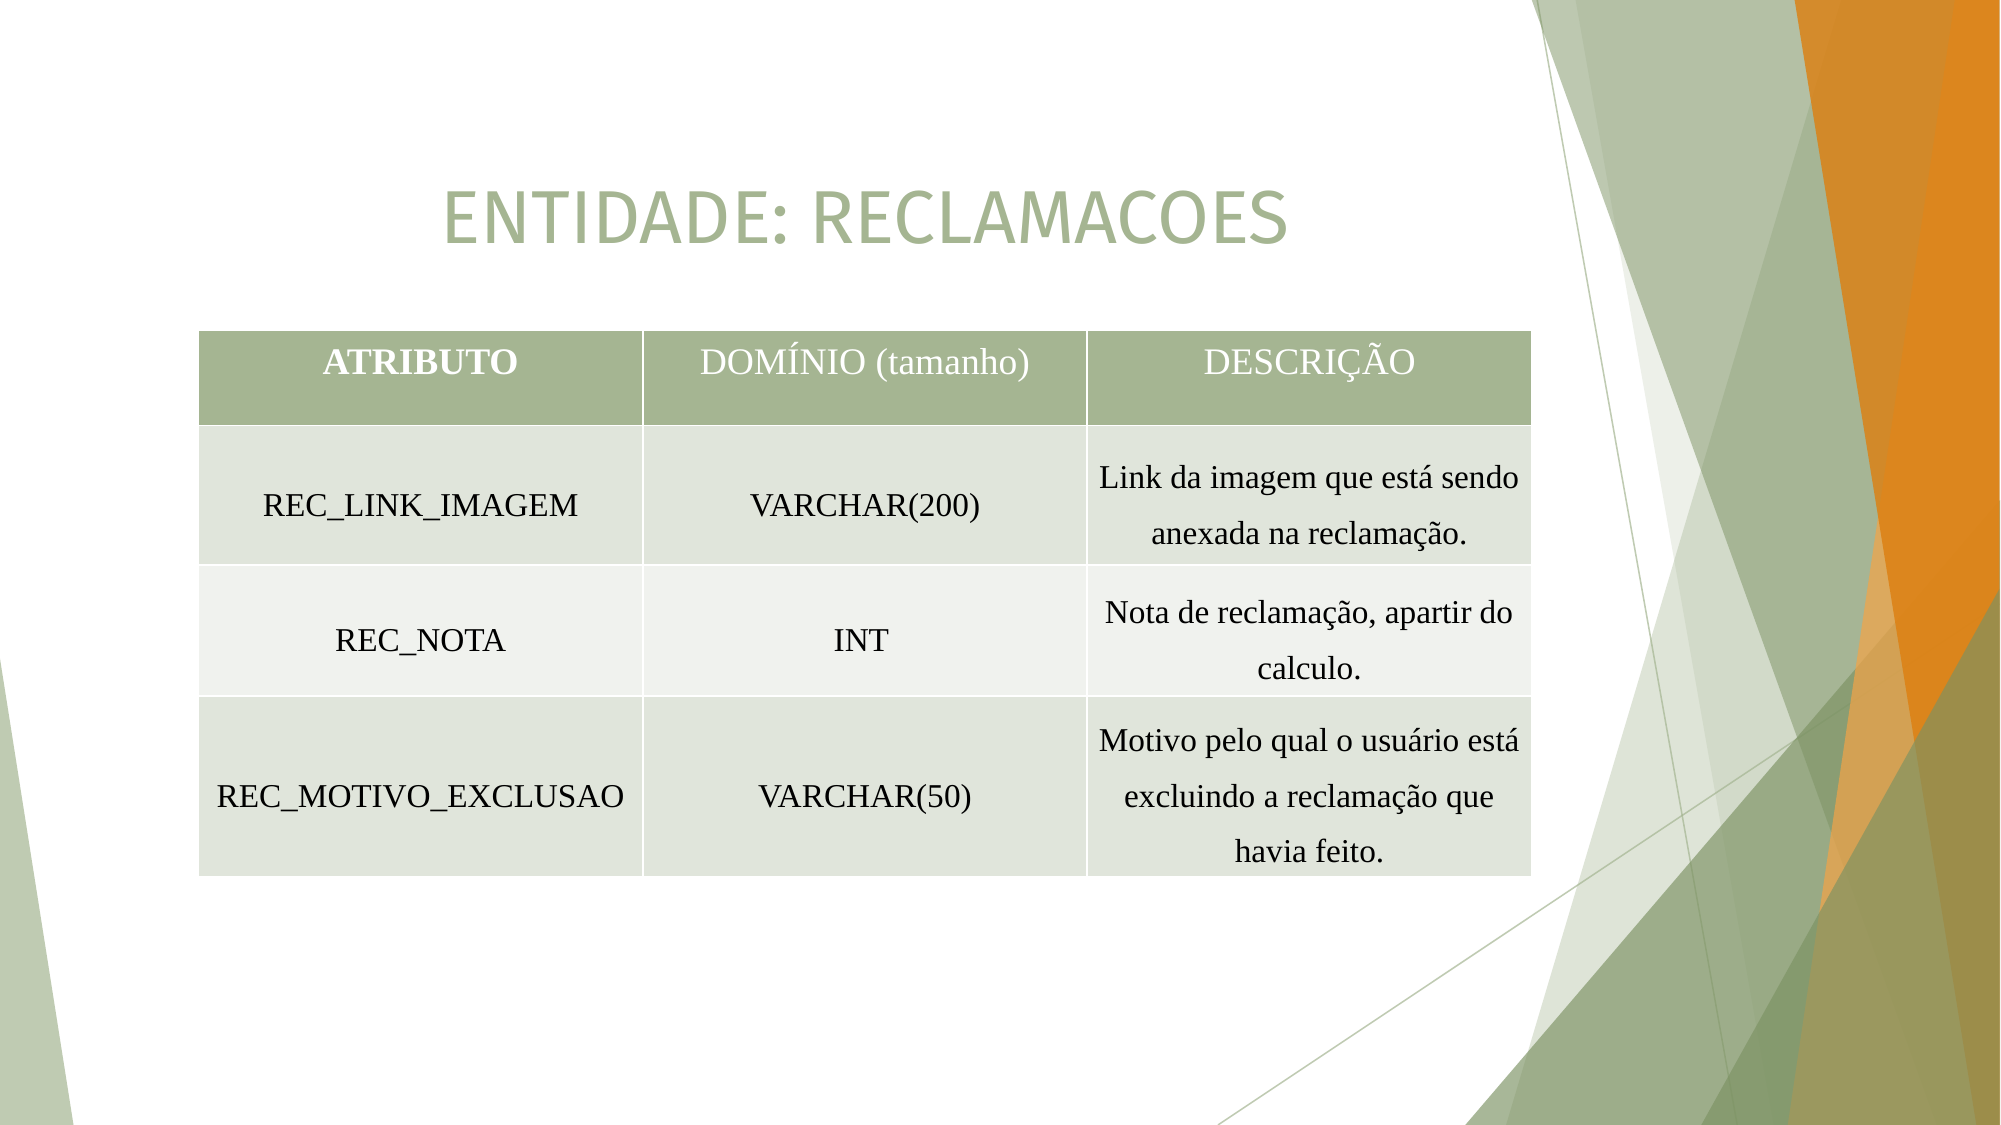

# ENTIDADE: RECLAMACOES
| ATRIBUTO | DOMÍNIO (tamanho) | DESCRIÇÃO |
| --- | --- | --- |
| REC\_LINK\_IMAGEM | VARCHAR(200) | Link da imagem que está sendo anexada na reclamação. |
| REC\_NOTA | INT | Nota de reclamação, apartir do calculo. |
| REC\_MOTIVO\_EXCLUSAO | VARCHAR(50) | Motivo pelo qual o usuário está excluindo a reclamação que havia feito. |